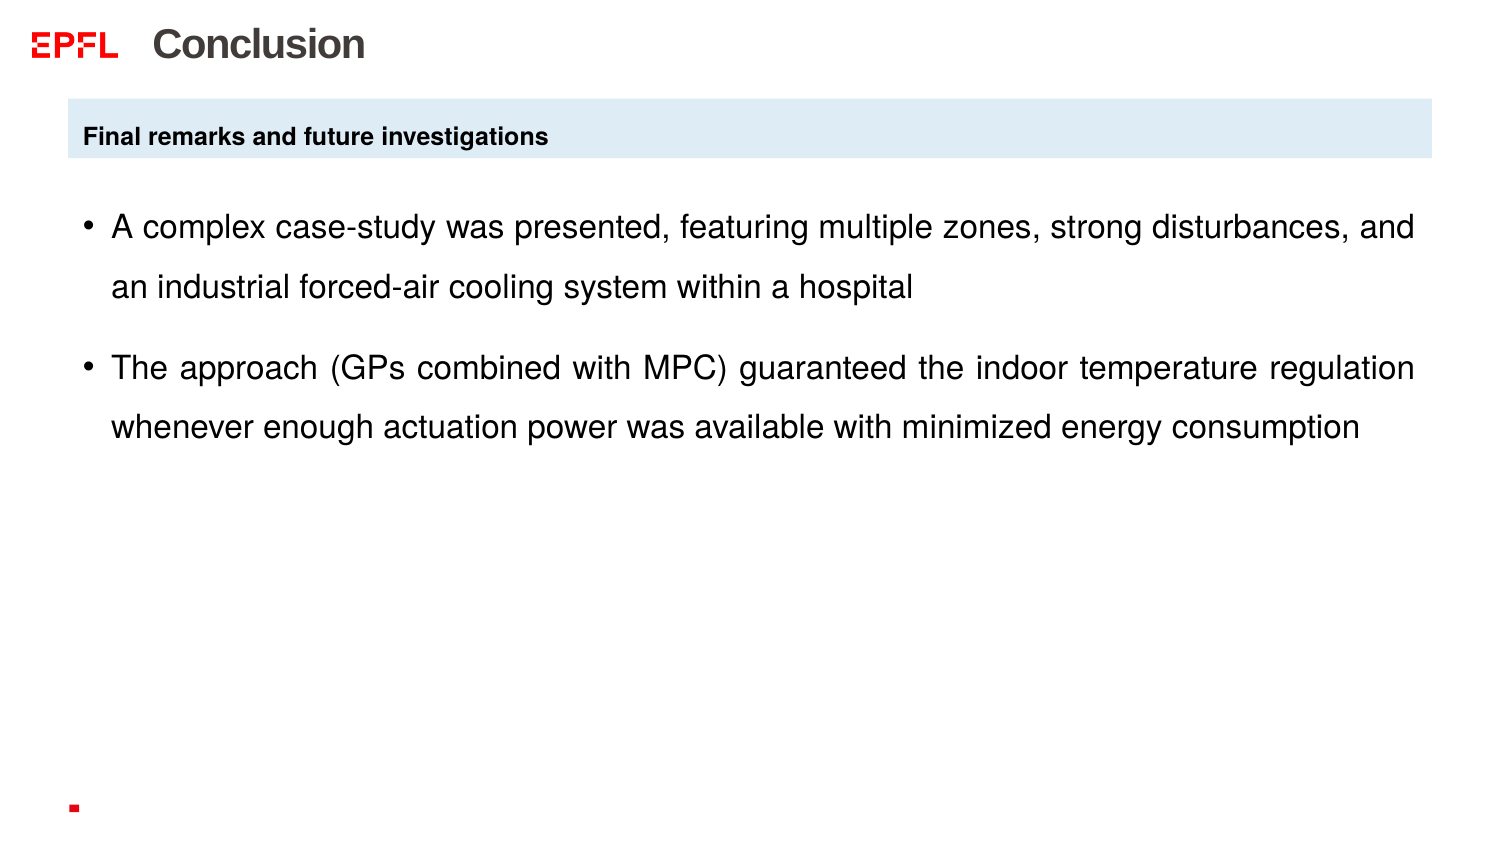

# Conclusion
Final remarks and future investigations
A complex case-study was presented, featuring multiple zones, strong disturbances, and an industrial forced-air cooling system within a hospital
The approach (GPs combined with MPC) guaranteed the indoor temperature regulation whenever enough actuation power was available with minimized energy consumption